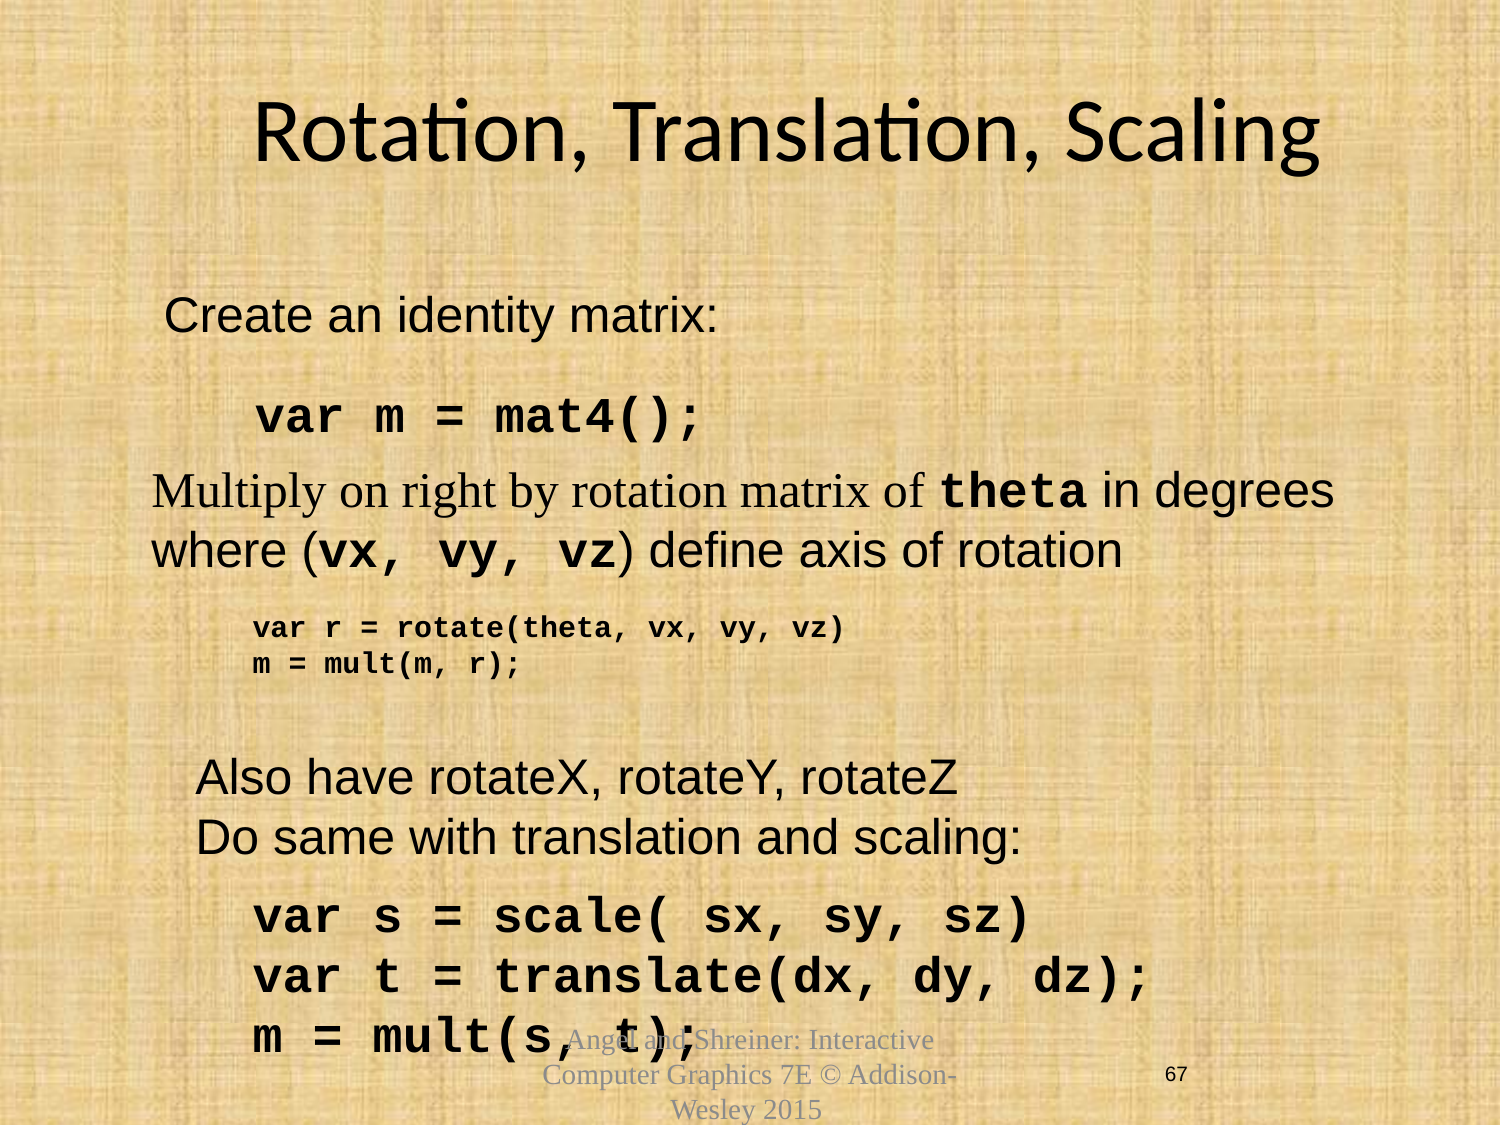

# Rotation, Translation, Scaling
Create an identity matrix:
var m = mat4();
Multiply on right by rotation matrix of theta in degrees
where (vx, vy, vz) define axis of rotation

var r = rotate(theta, vx, vy, vz)
m = mult(m, r);

Also have rotateX, rotateY, rotateZ
Do same with translation and scaling:
var s = scale( sx, sy, sz)
var t = translate(dx, dy, dz);
m = mult(s, t);
67
Angel and Shreiner: Interactive Computer Graphics 7E © Addison-Wesley 2015